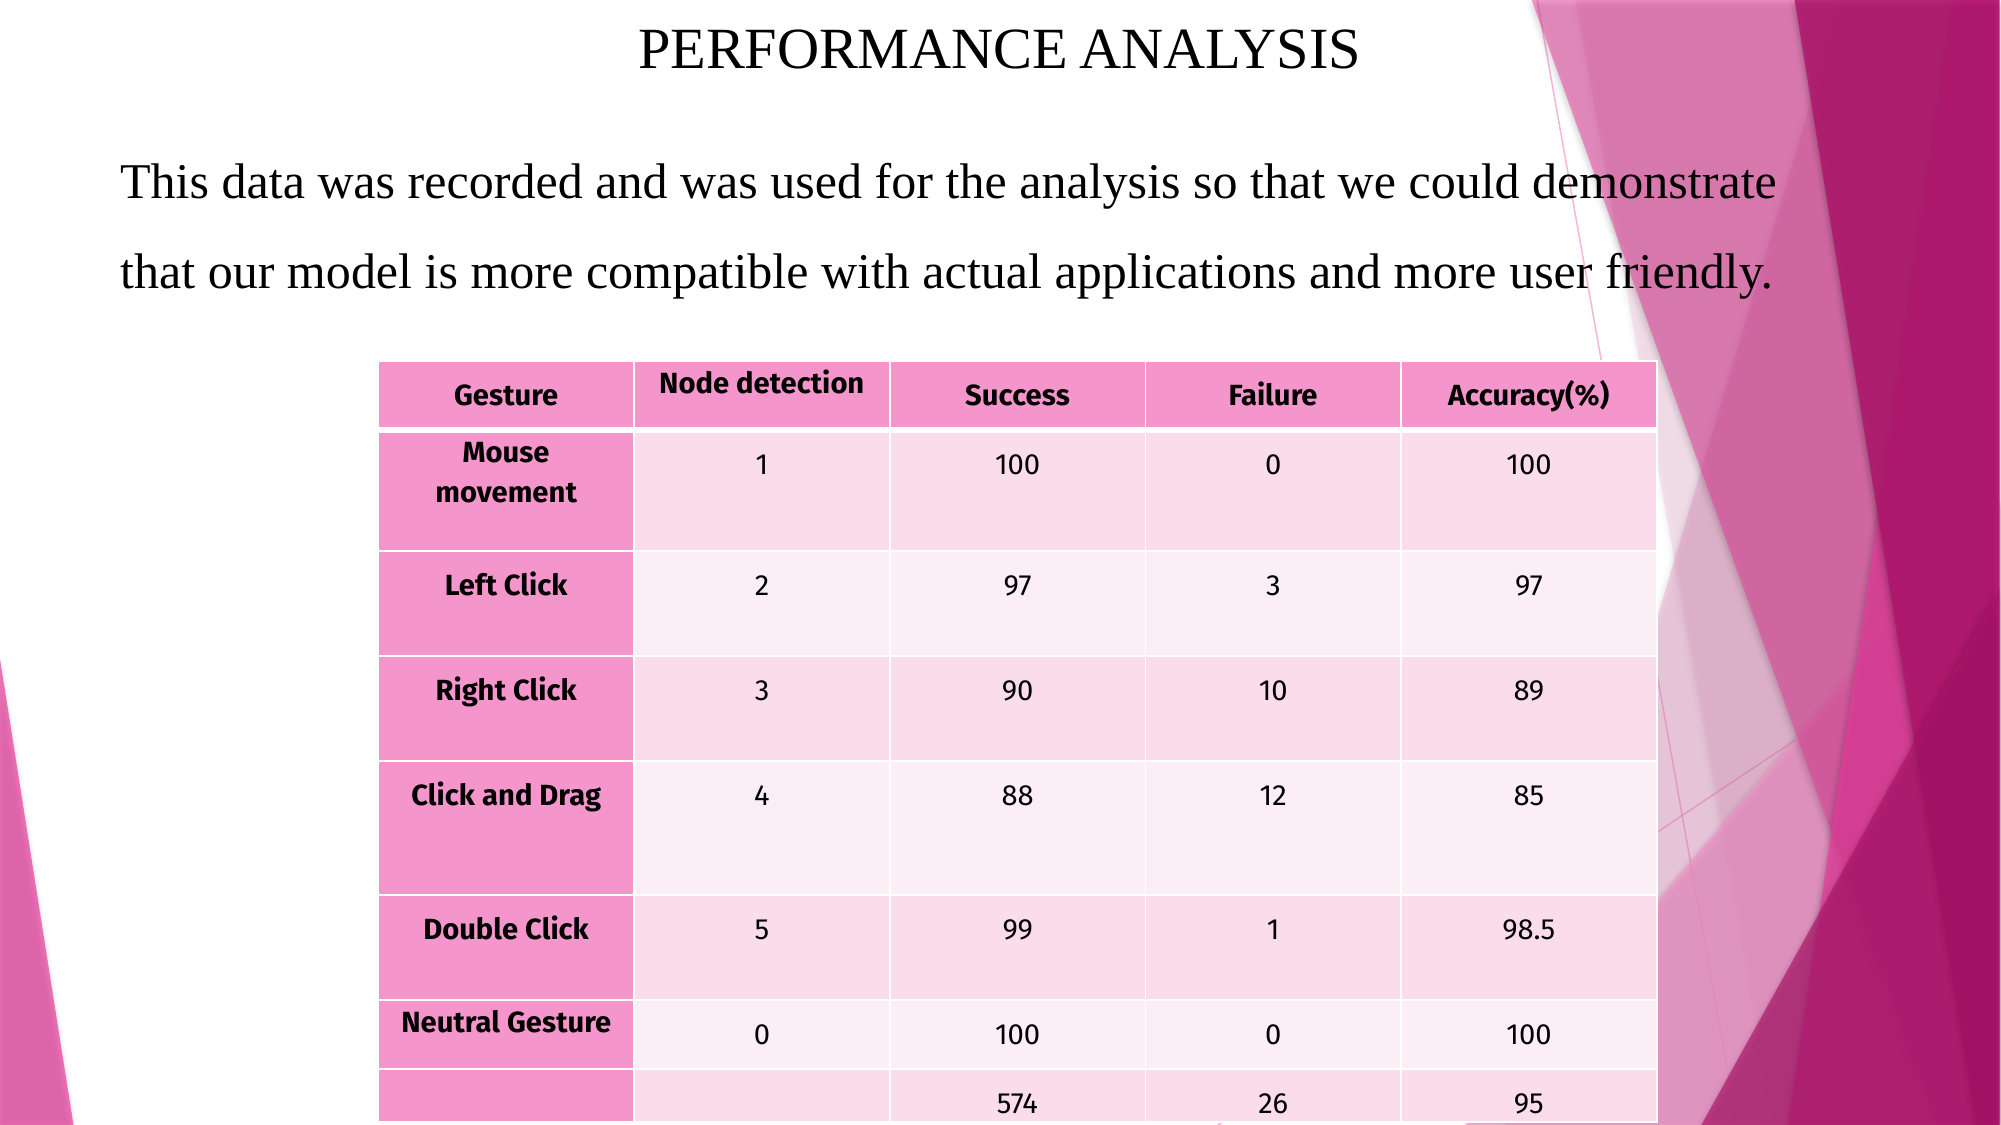

# PERFORMANCE ANALYSIS
This data was recorded and was used for the analysis so that we could demonstrate that our model is more compatible with actual applications and more user friendly.

| Gesture | Node detection | Success | Failure | Accuracy(%) |
| --- | --- | --- | --- | --- |
| Mouse movement | 1 | 100 | 0 | 100 |
| Left Click | 2 | 97 | 3 | 97 |
| Right Click | 3 | 90 | 10 | 89 |
| Click and Drag | 4 | 88 | 12 | 85 |
| Double Click | 5 | 99 | 1 | 98.5 |
| Neutral Gesture | 0 | 100 | 0 | 100 |
|  |  | 574 | 26 | 95 |